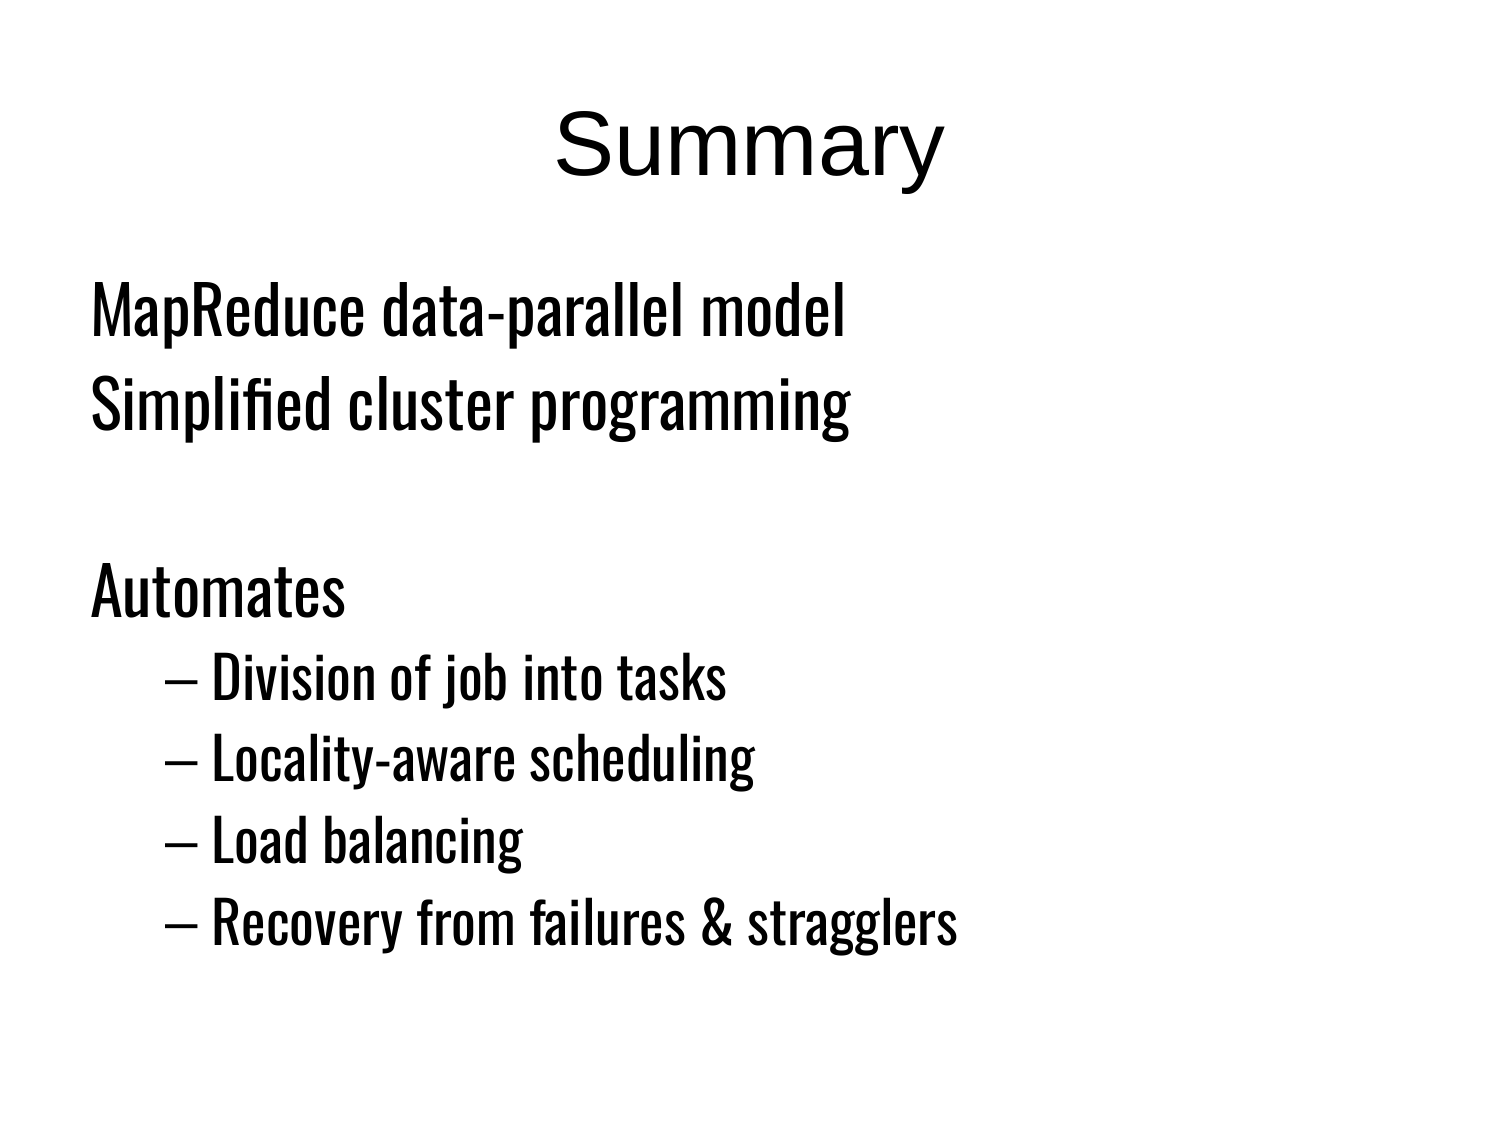

# Summary
MapReduce data-parallel model
Simplified cluster programming

Automates
Division of job into tasks
Locality-aware scheduling
Load balancing
Recovery from failures & stragglers